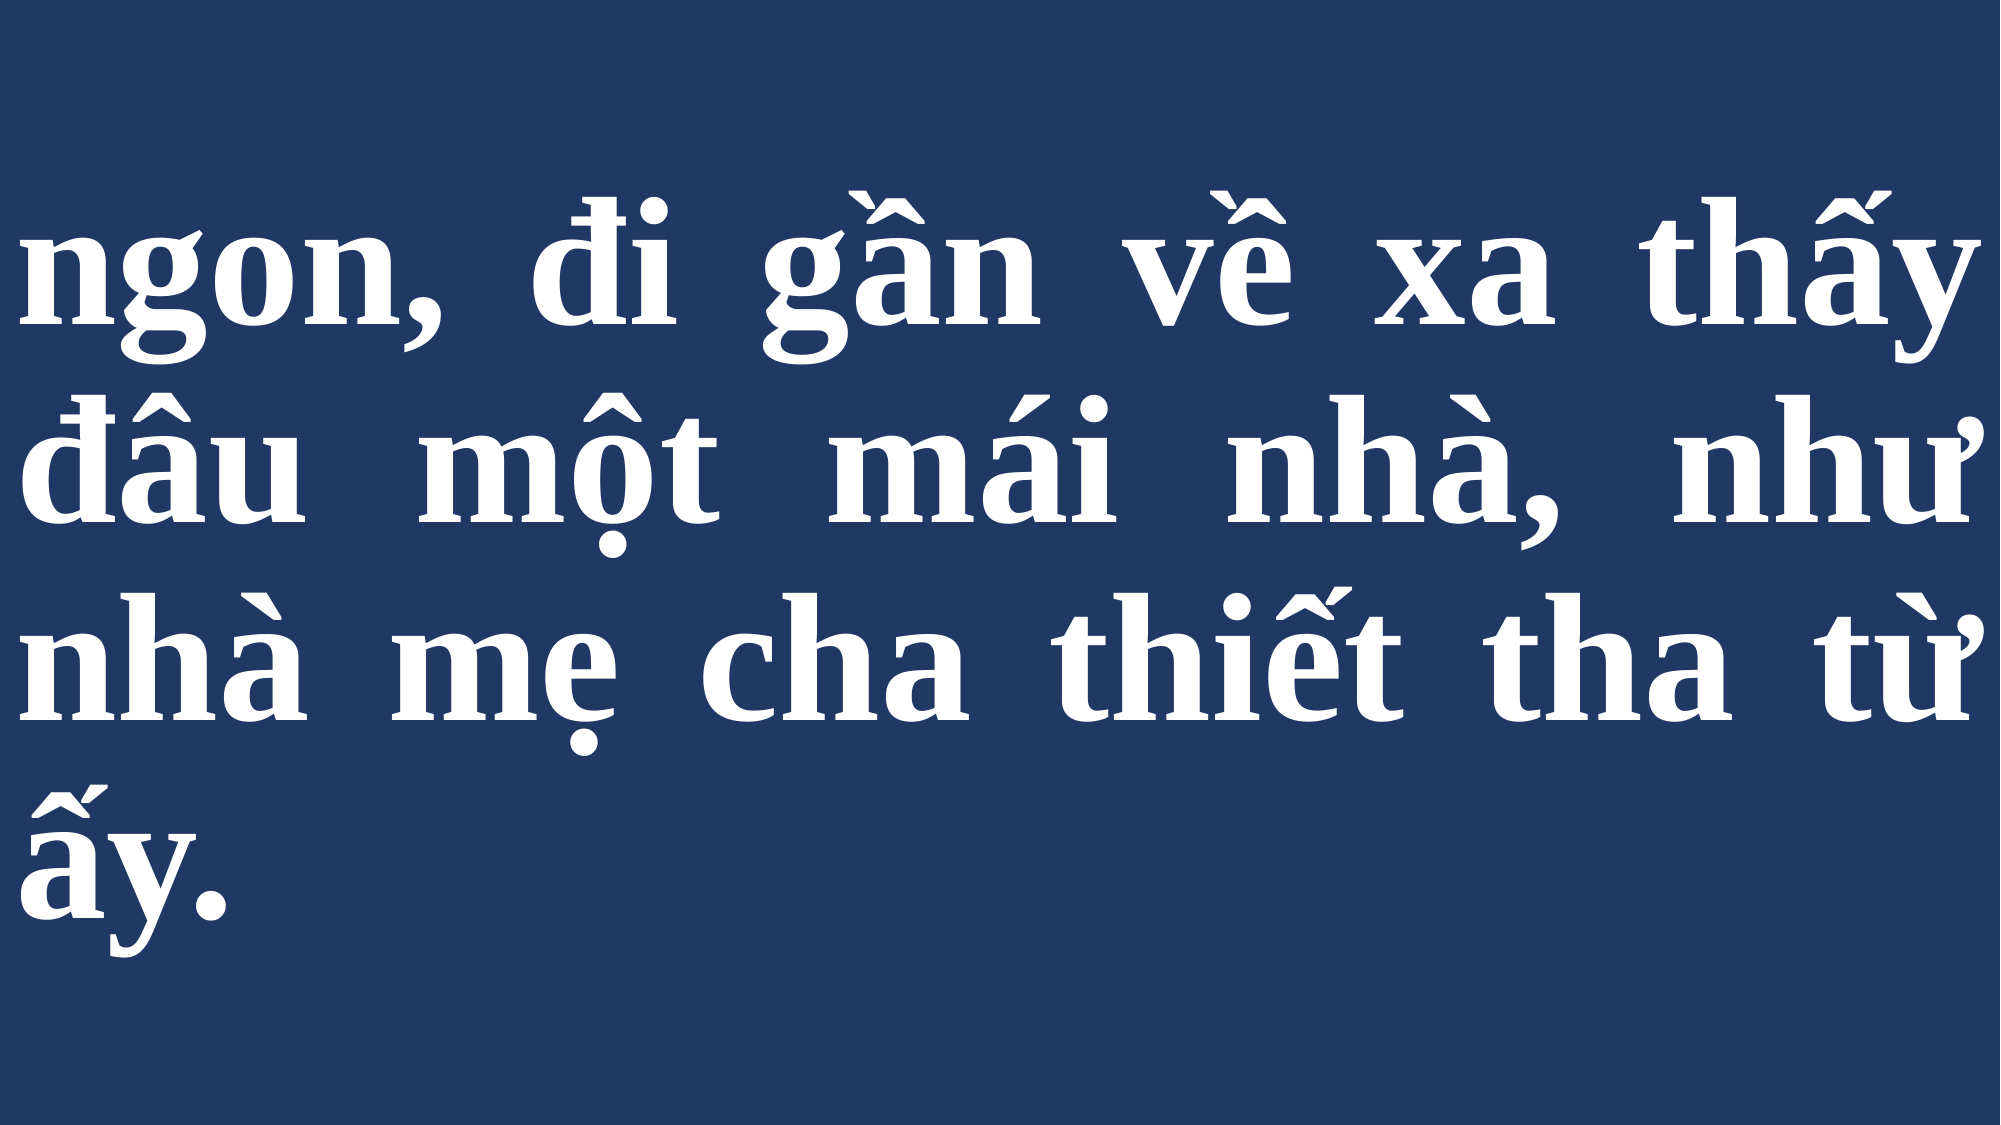

# ngon, đi gần về xa thấy đâu một mái nhà, như nhà mẹ cha thiết tha từ ấy.